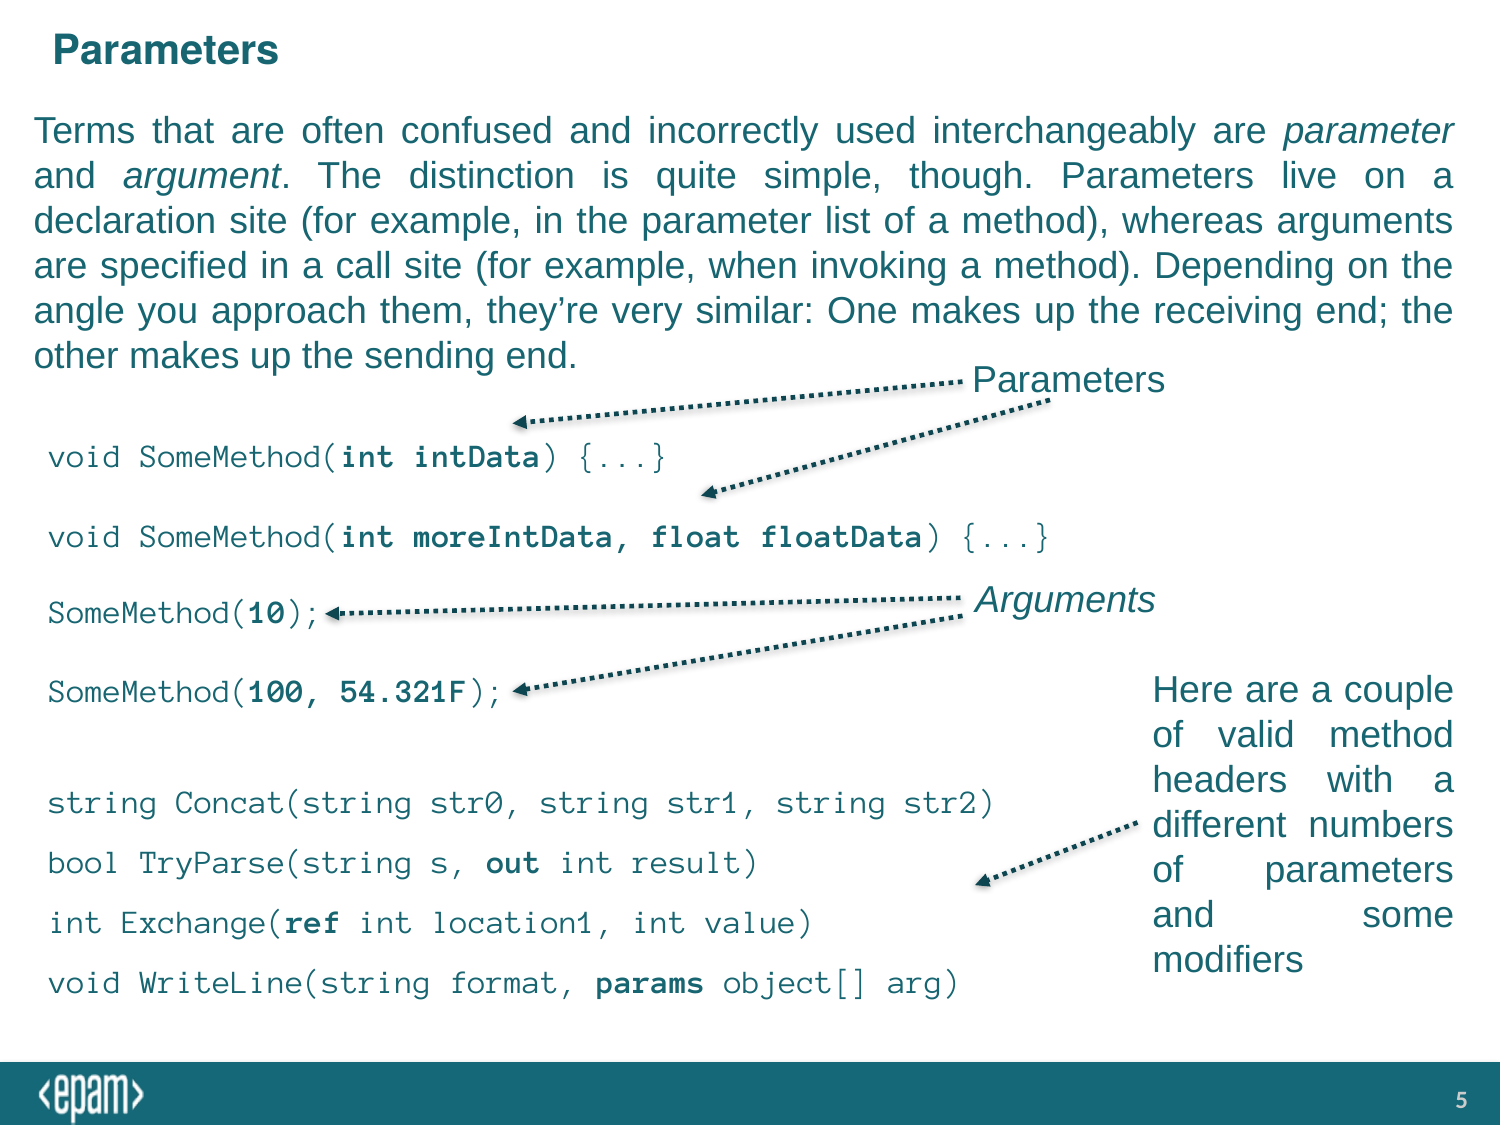

# Parameters
Terms that are often confused and incorrectly used interchangeably are parameter and argument. The distinction is quite simple, though. Parameters live on a declaration site (for example, in the parameter list of a method), whereas arguments are specified in a call site (for example, when invoking a method). Depending on the angle you approach them, they’re very similar: One makes up the receiving end; the other makes up the sending end.
Parameters
void SomeMethod(int intData) {...}
void SomeMethod(int moreIntData, float floatData) {...}
Arguments
SomeMethod(10);

SomeMethod(100, 54.321F);
Here are a couple of valid method headers with a different numbers of parameters and some modifiers
string Concat(string str0, string str1, string str2)
bool TryParse(string s, out int result)
int Exchange(ref int location1, int value)
void WriteLine(string format, params object[] arg)